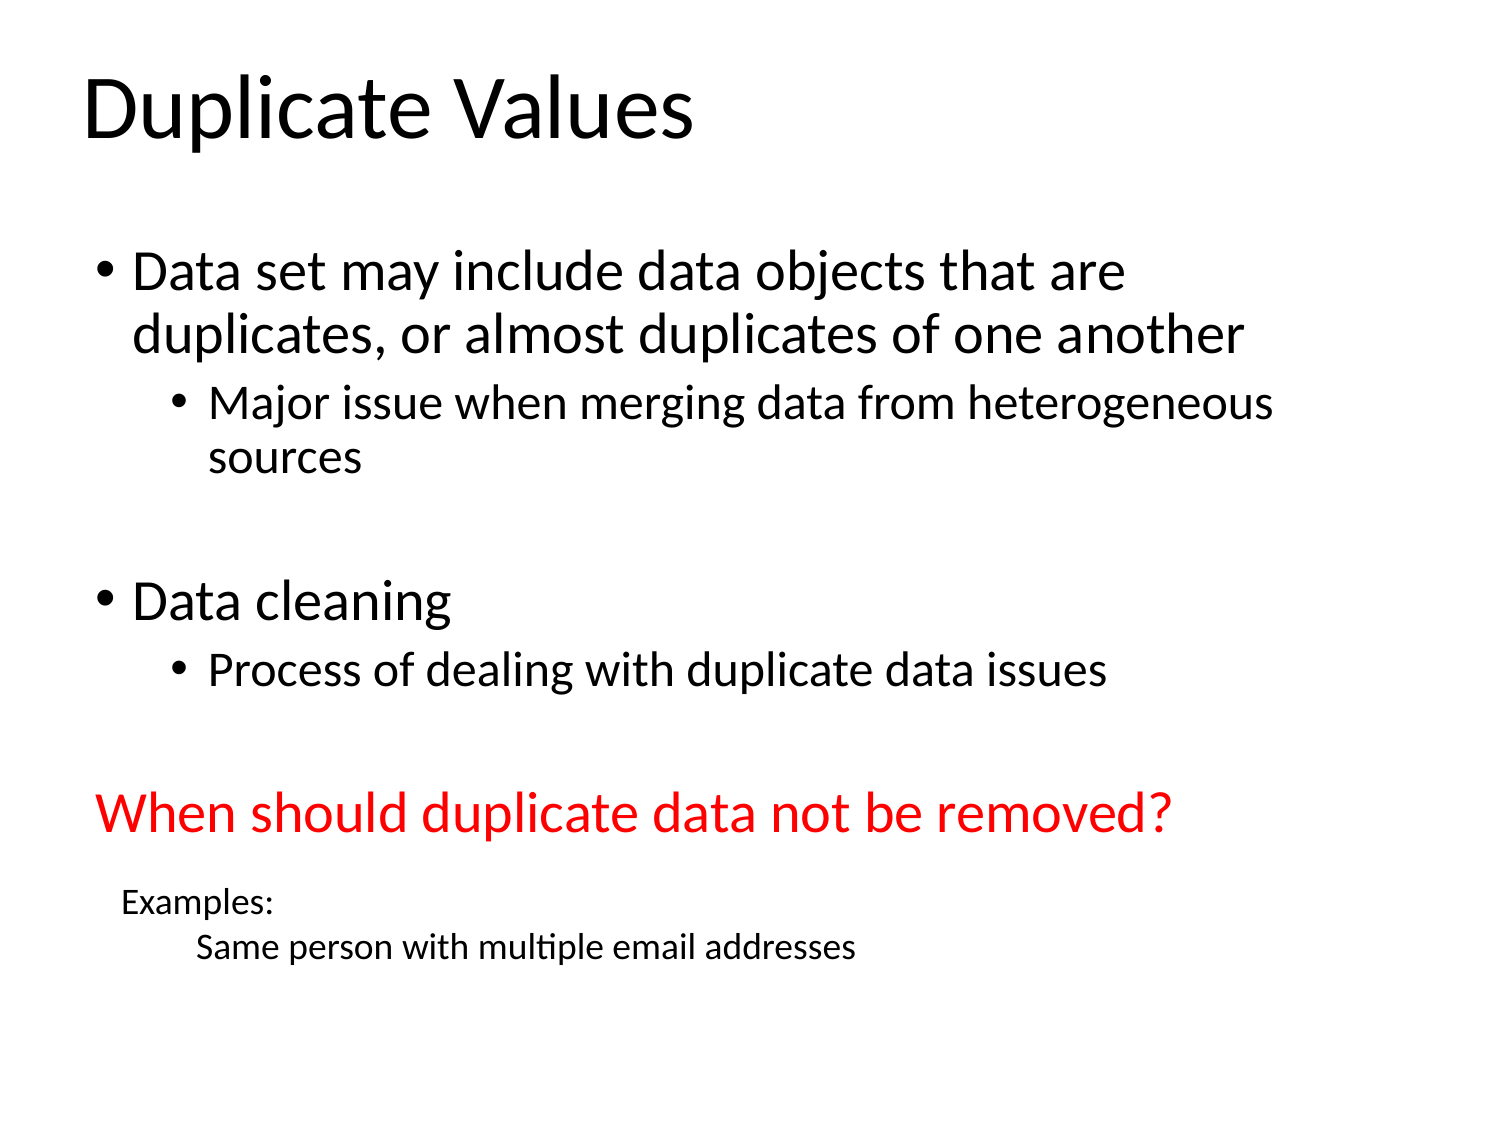

Duplicate Values
Data set may include data objects that are duplicates, or almost duplicates of one another
Major issue when merging data from heterogeneous sources

Data cleaning
Process of dealing with duplicate data issues

When should duplicate data not be removed?

Examples:
Same person with multiple email addresses